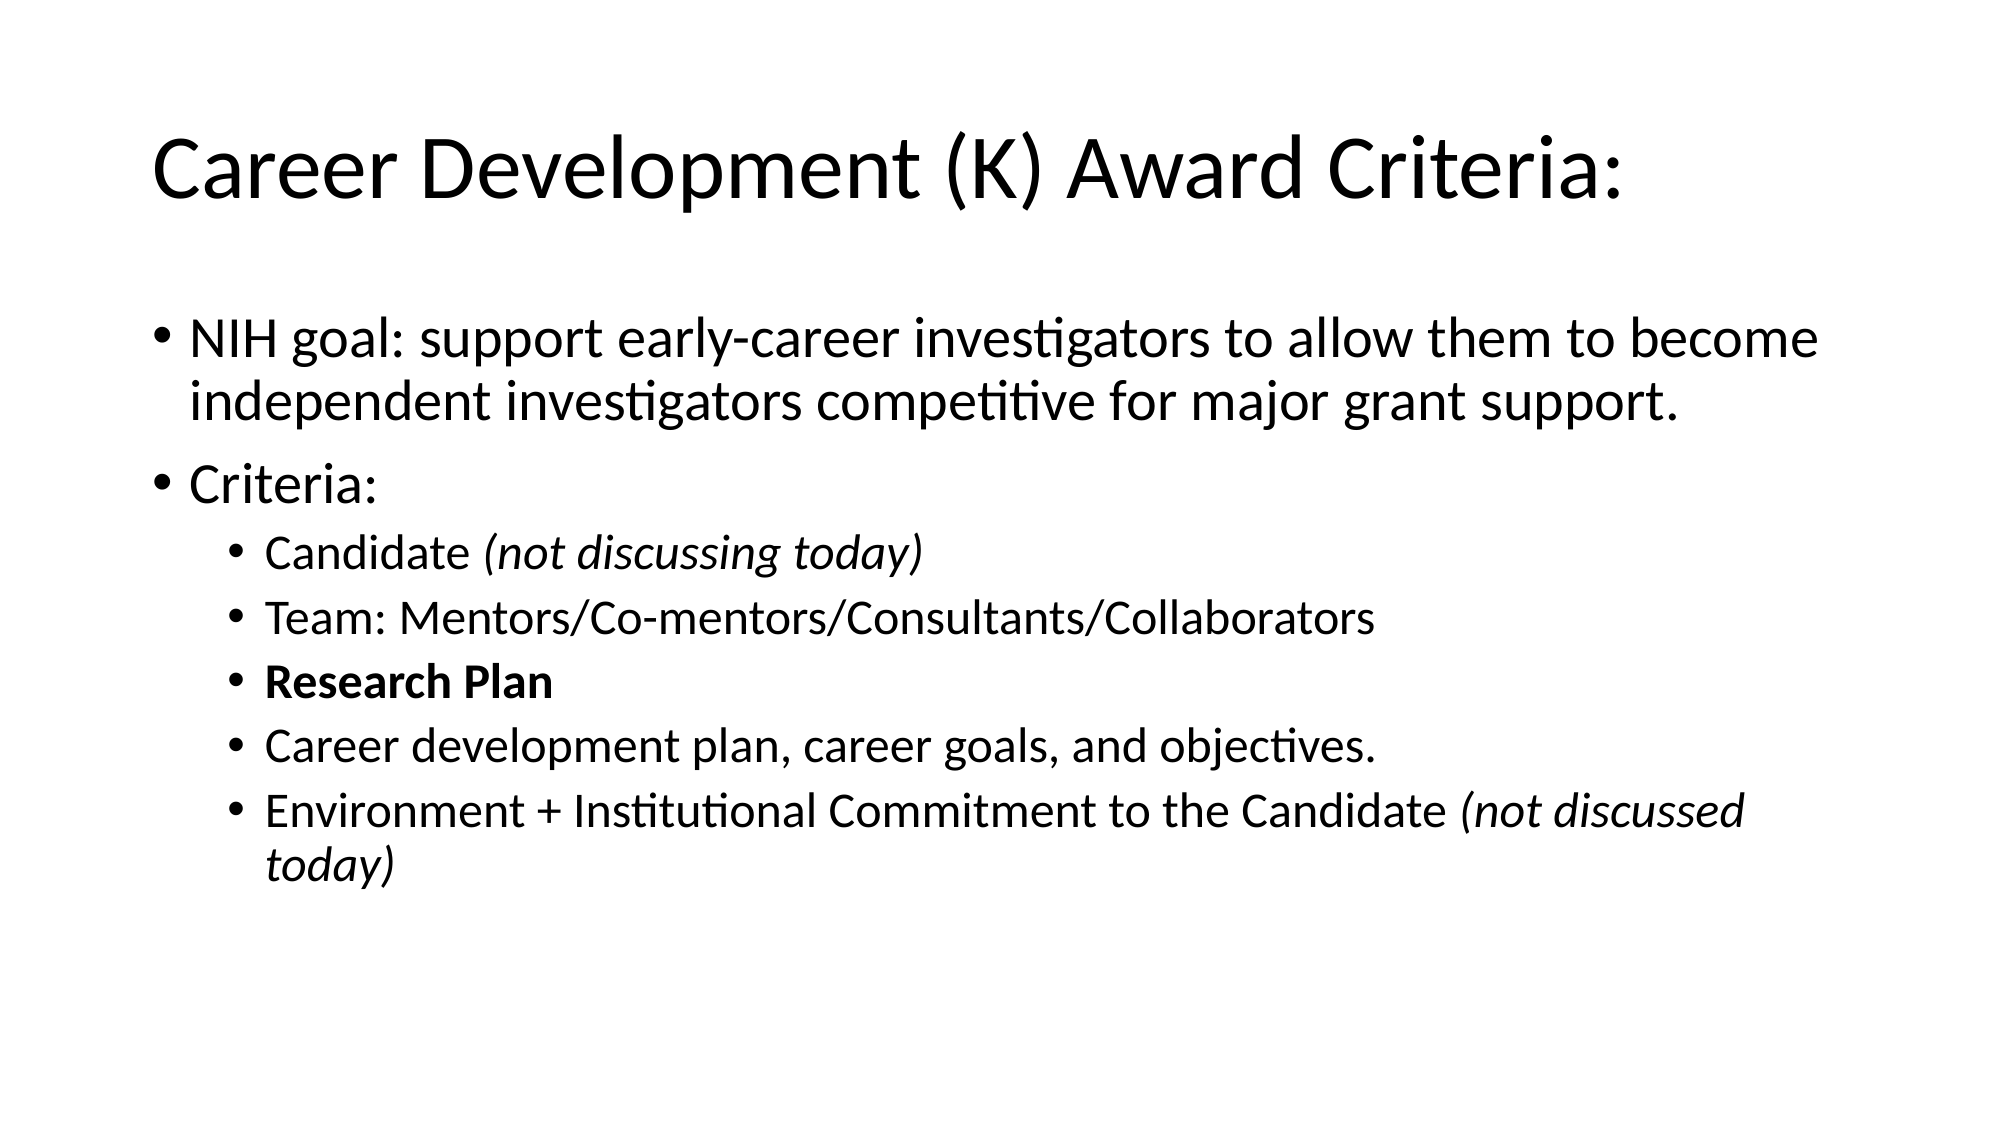

# Career Development (K) Award Criteria:
NIH goal: support early-career investigators to allow them to become independent investigators competitive for major grant support.
Criteria:
Candidate (not discussing today)
Team: Mentors/Co-mentors/Consultants/Collaborators
Research Plan
Career development plan, career goals, and objectives.
Environment + Institutional Commitment to the Candidate (not discussed today)